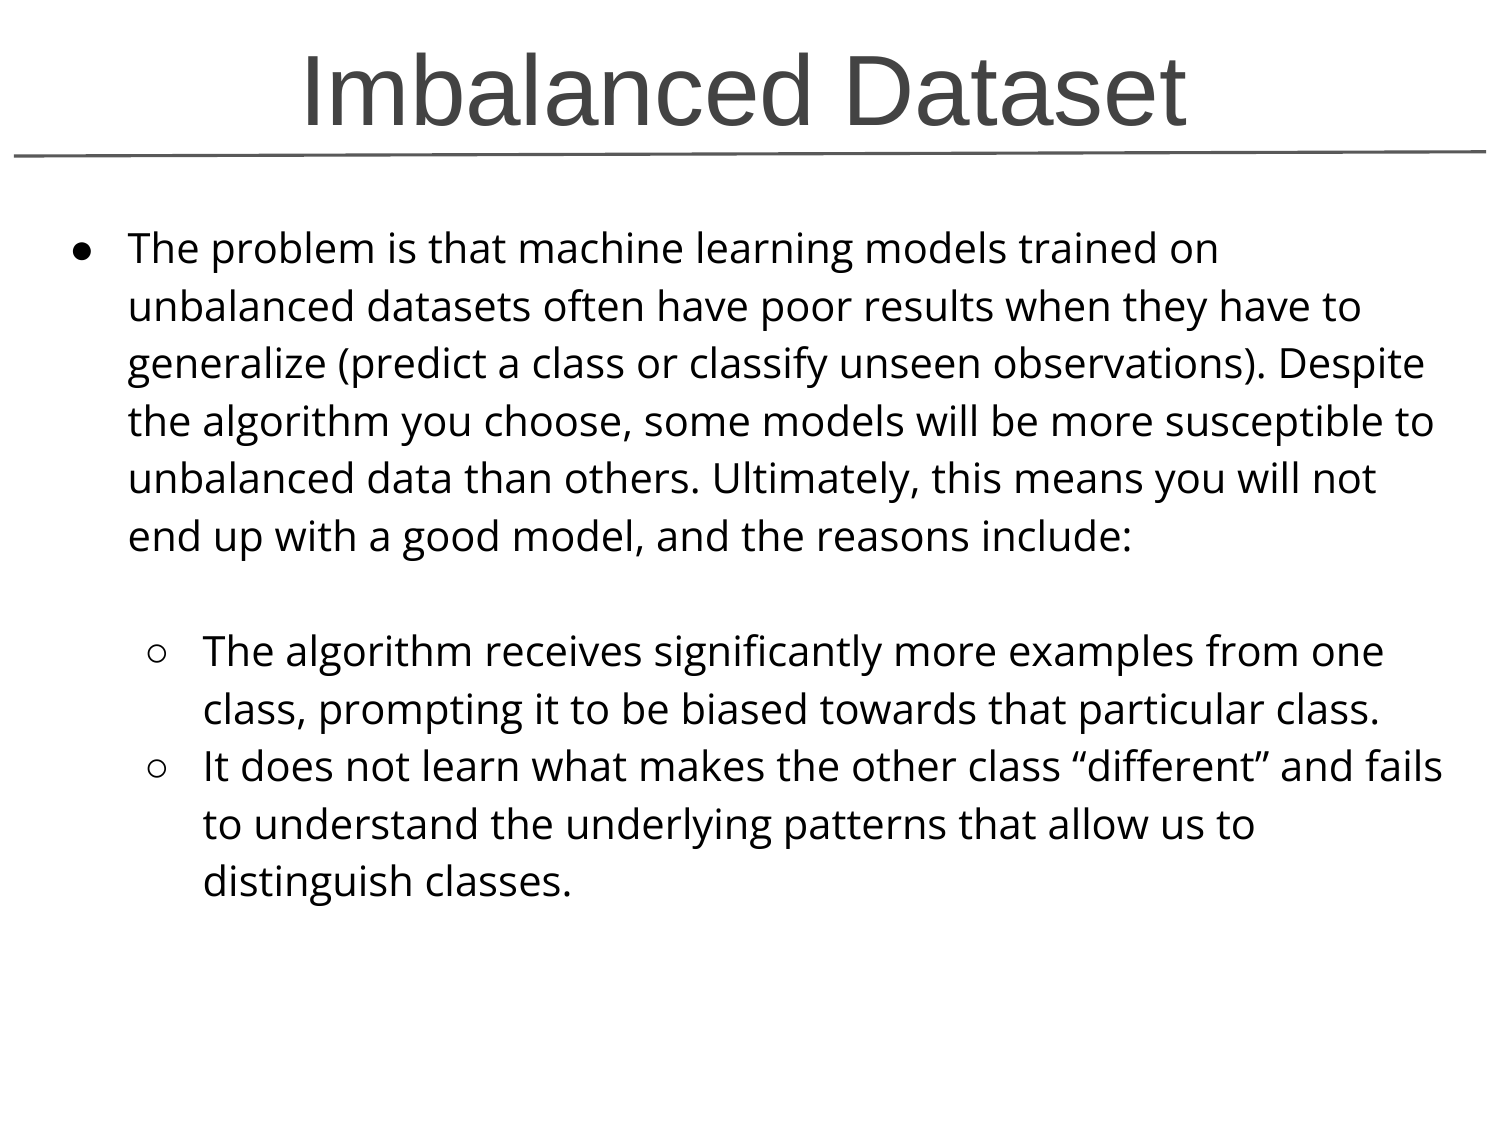

Imbalanced Dataset
The problem is that machine learning models trained on unbalanced datasets often have poor results when they have to generalize (predict a class or classify unseen observations). Despite the algorithm you choose, some models will be more susceptible to unbalanced data than others. Ultimately, this means you will not end up with a good model, and the reasons include:

The algorithm receives significantly more examples from one class, prompting it to be biased towards that particular class.
It does not learn what makes the other class “different” and fails to understand the underlying patterns that allow us to distinguish classes.